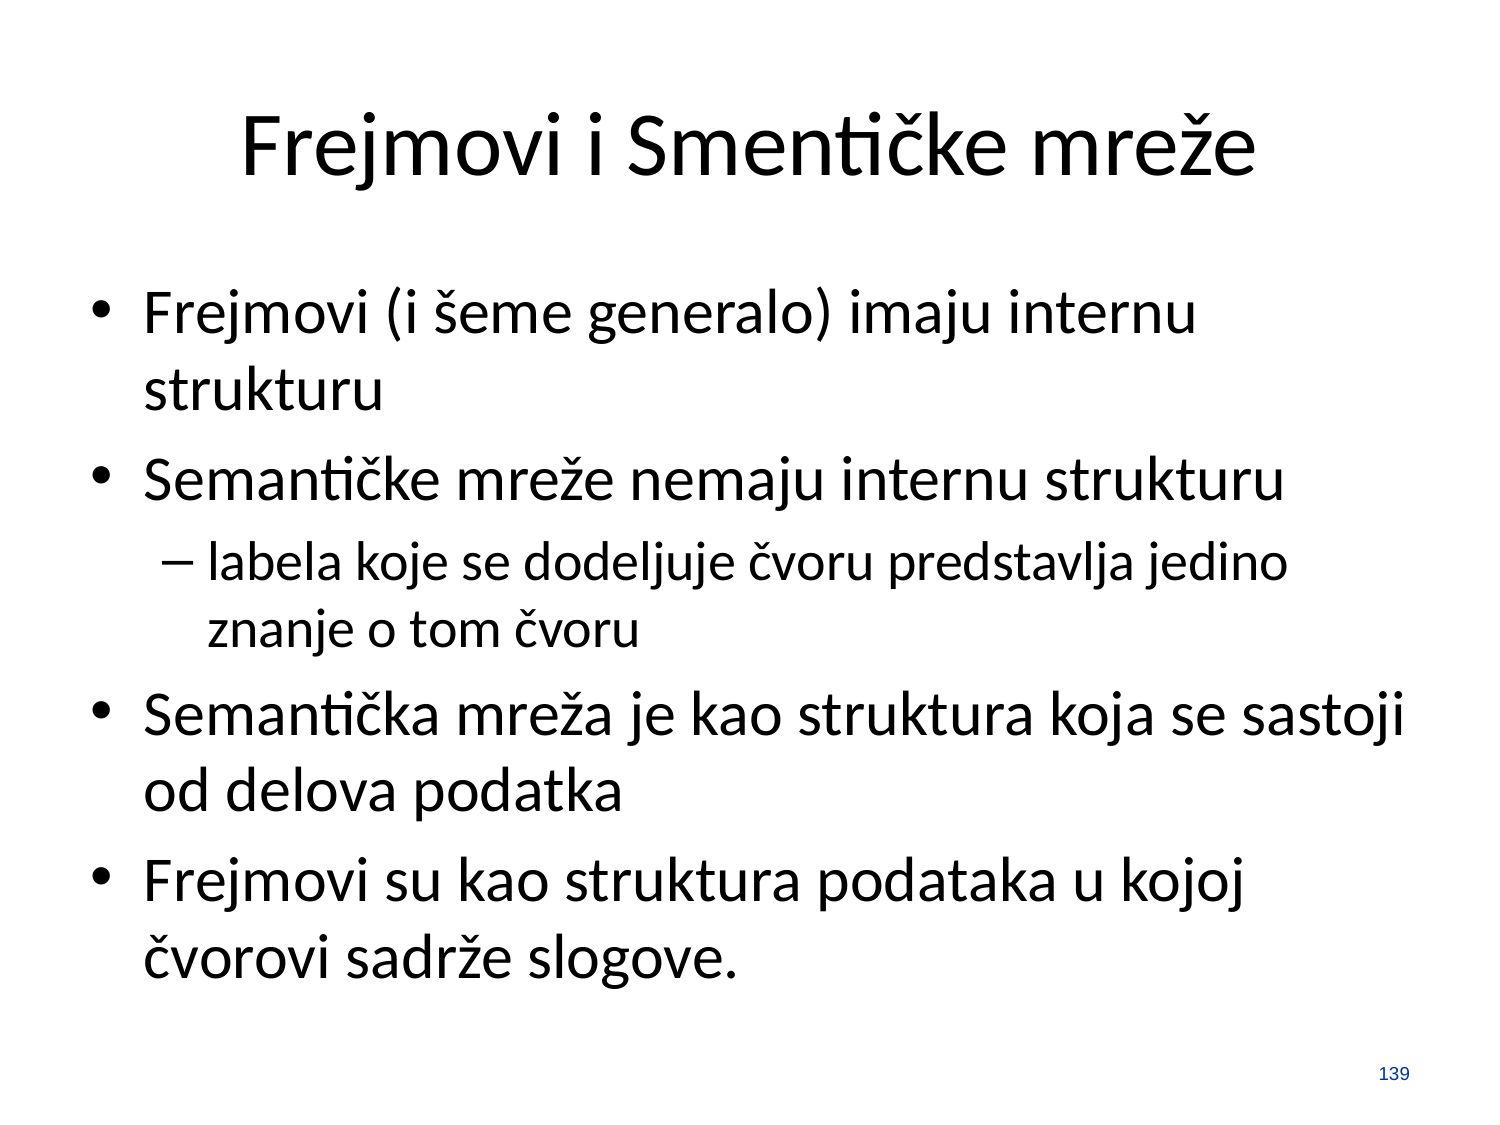

# Frejmovi i Smentičke mreže
Frejmovi (i šeme generalo) imaju internu strukturu
Semantičke mreže nemaju internu strukturu
labela koje se dodeljuje čvoru predstavlja jedino znanje o tom čvoru
Semantička mreža je kao struktura koja se sastoji od delova podatka
Frejmovi su kao struktura podataka u kojoj čvorovi sadrže slogove.

139